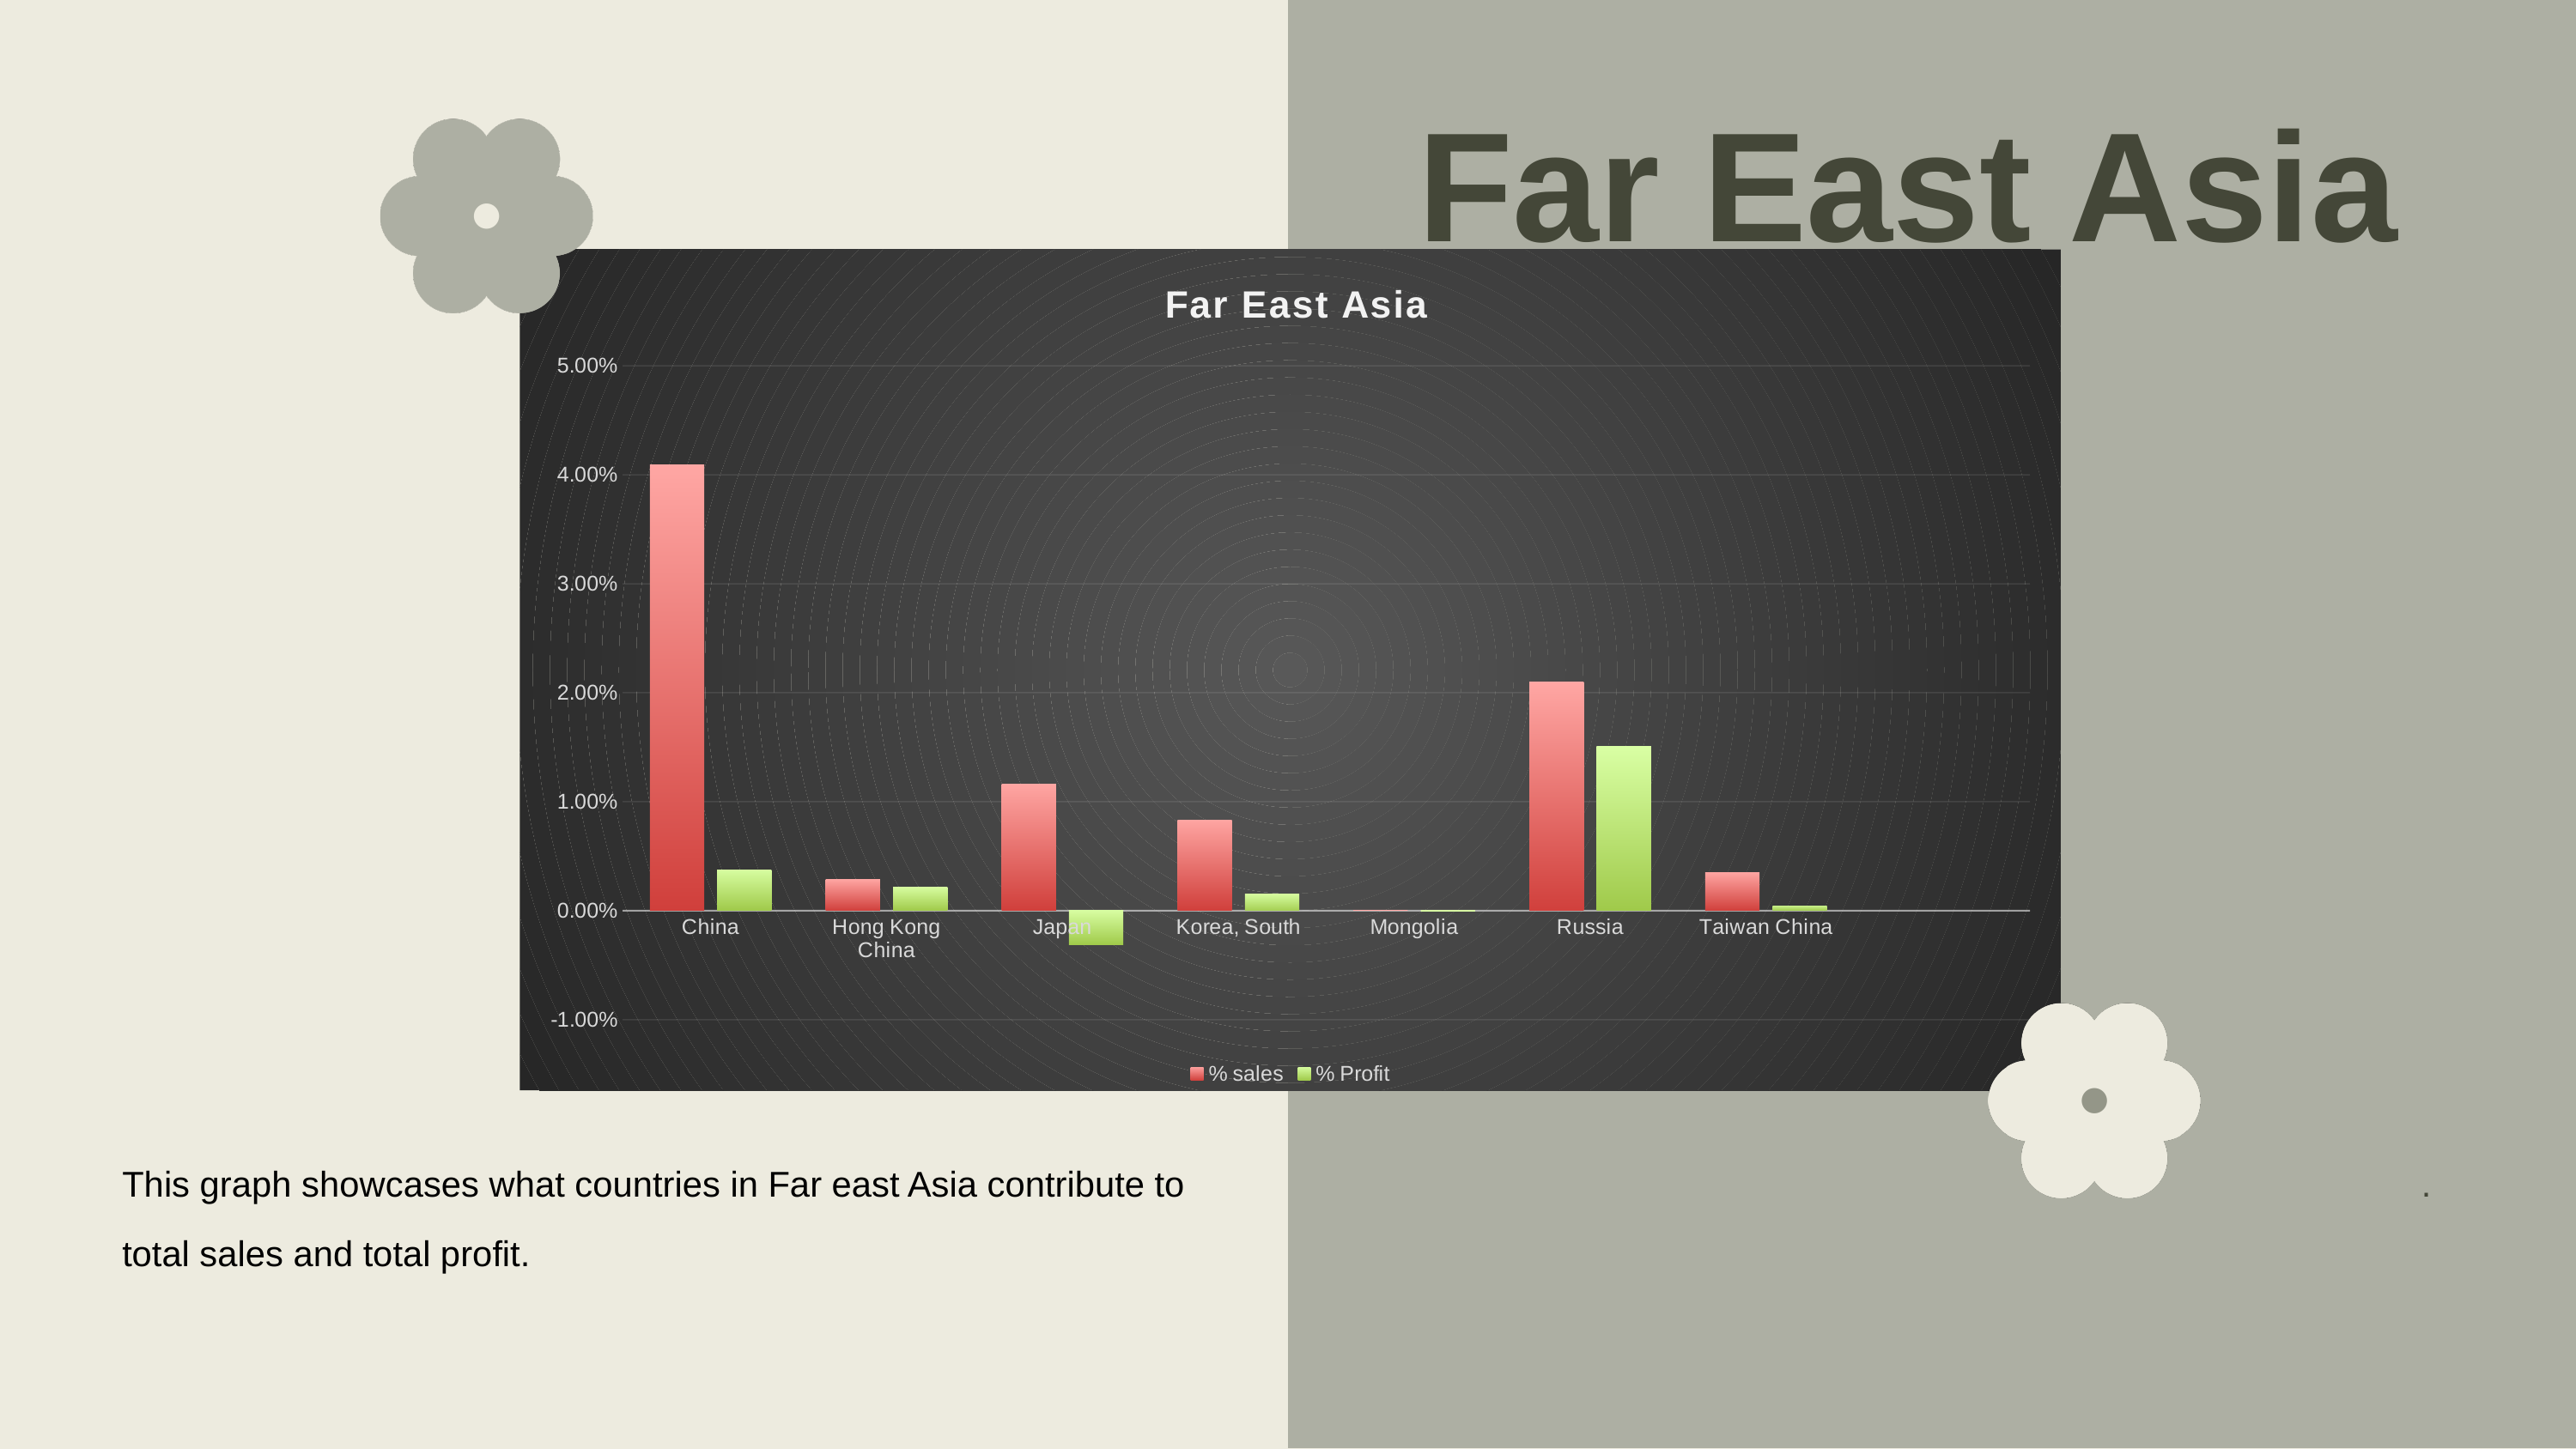

Far East Asia

### Chart:  Far East Asia

| Category | % sales | % Profit |
|---|---|---|
| China | 0.0408849642398984 | 0.0037394348114423224 |
| Hong Kong China | 0.0028675909089103616 | 0.0021830171515598573 |
| Japan | 0.011621727226461303 | -0.003143962886490007 |
| Korea, South | 0.008303400535432996 | 0.001563864026940072 |
| Mongolia | 2.5206432867218333e-05 | -1.572941142431725e-05 |
| Russia | 0.021011040725509068 | 0.015061557366257096 |
| Taiwan China | 0.0035165362904673496 | 0.0004388030037659292 |
This graph showcases what countries in Far east Asia contribute to total sales and total profit.
.